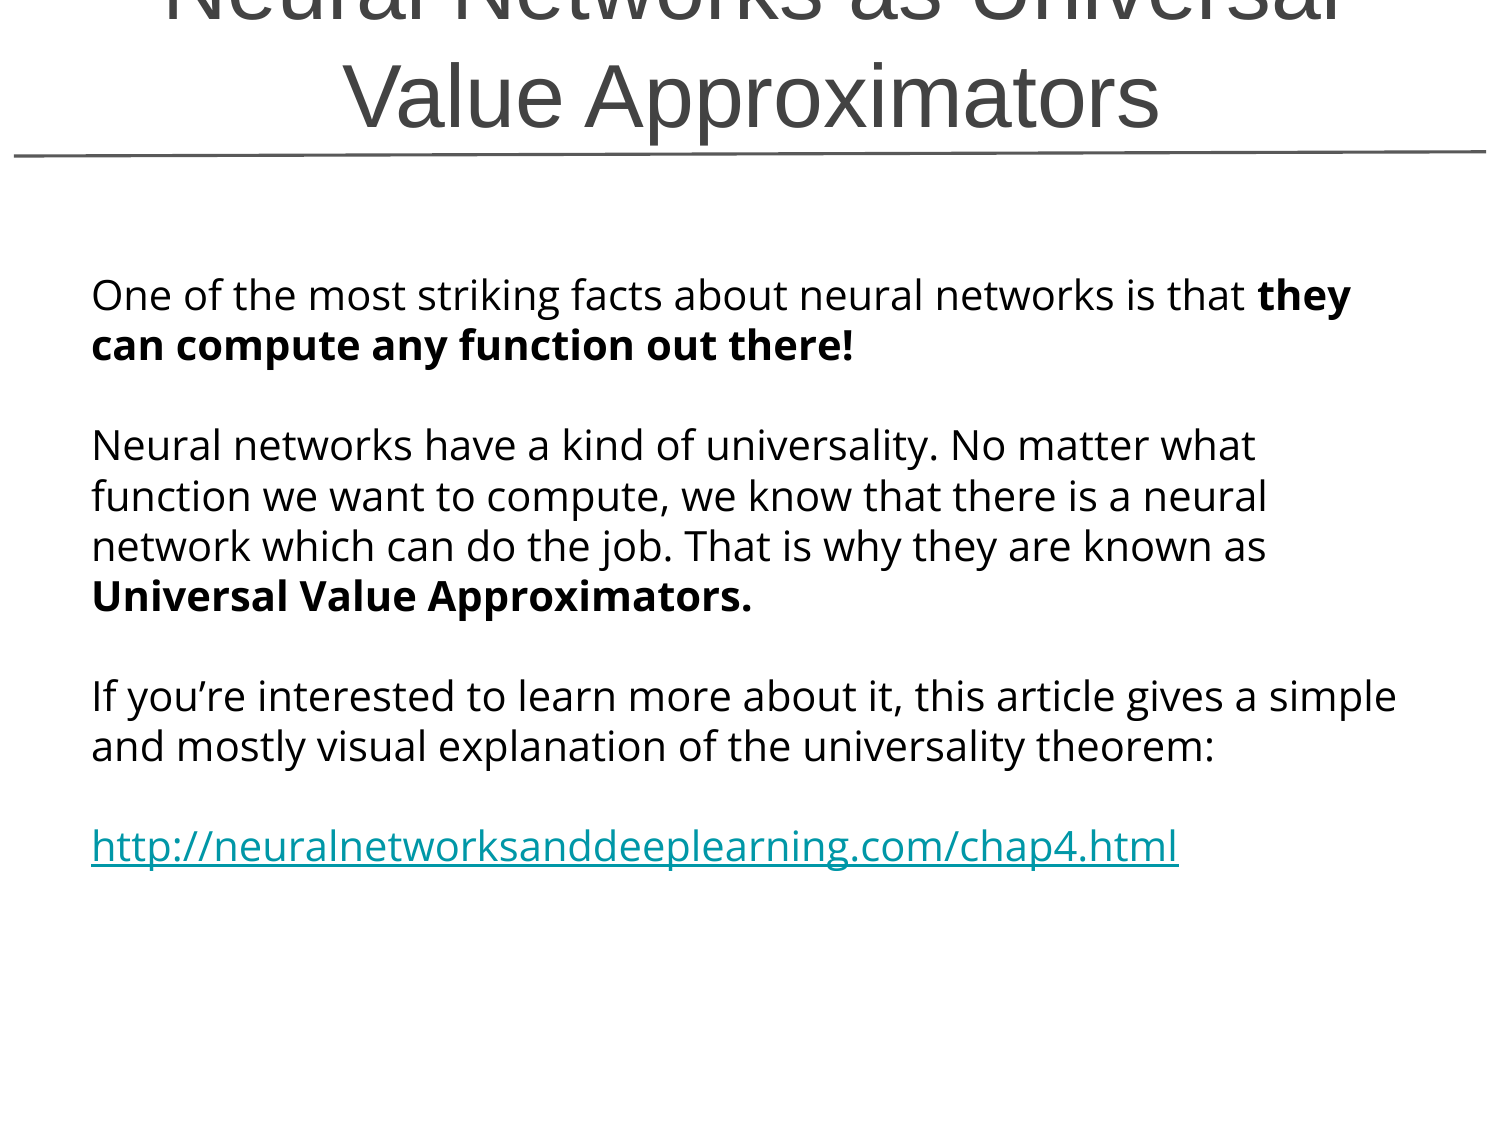

Neural Networks as Universal Value Approximators

One of the most striking facts about neural networks is that they can compute any function out there!

Neural networks have a kind of universality. No matter what function we want to compute, we know that there is a neural network which can do the job. That is why they are known as Universal Value Approximators.

If you’re interested to learn more about it, this article gives a simple and mostly visual explanation of the universality theorem:

http://neuralnetworksanddeeplearning.com/chap4.html